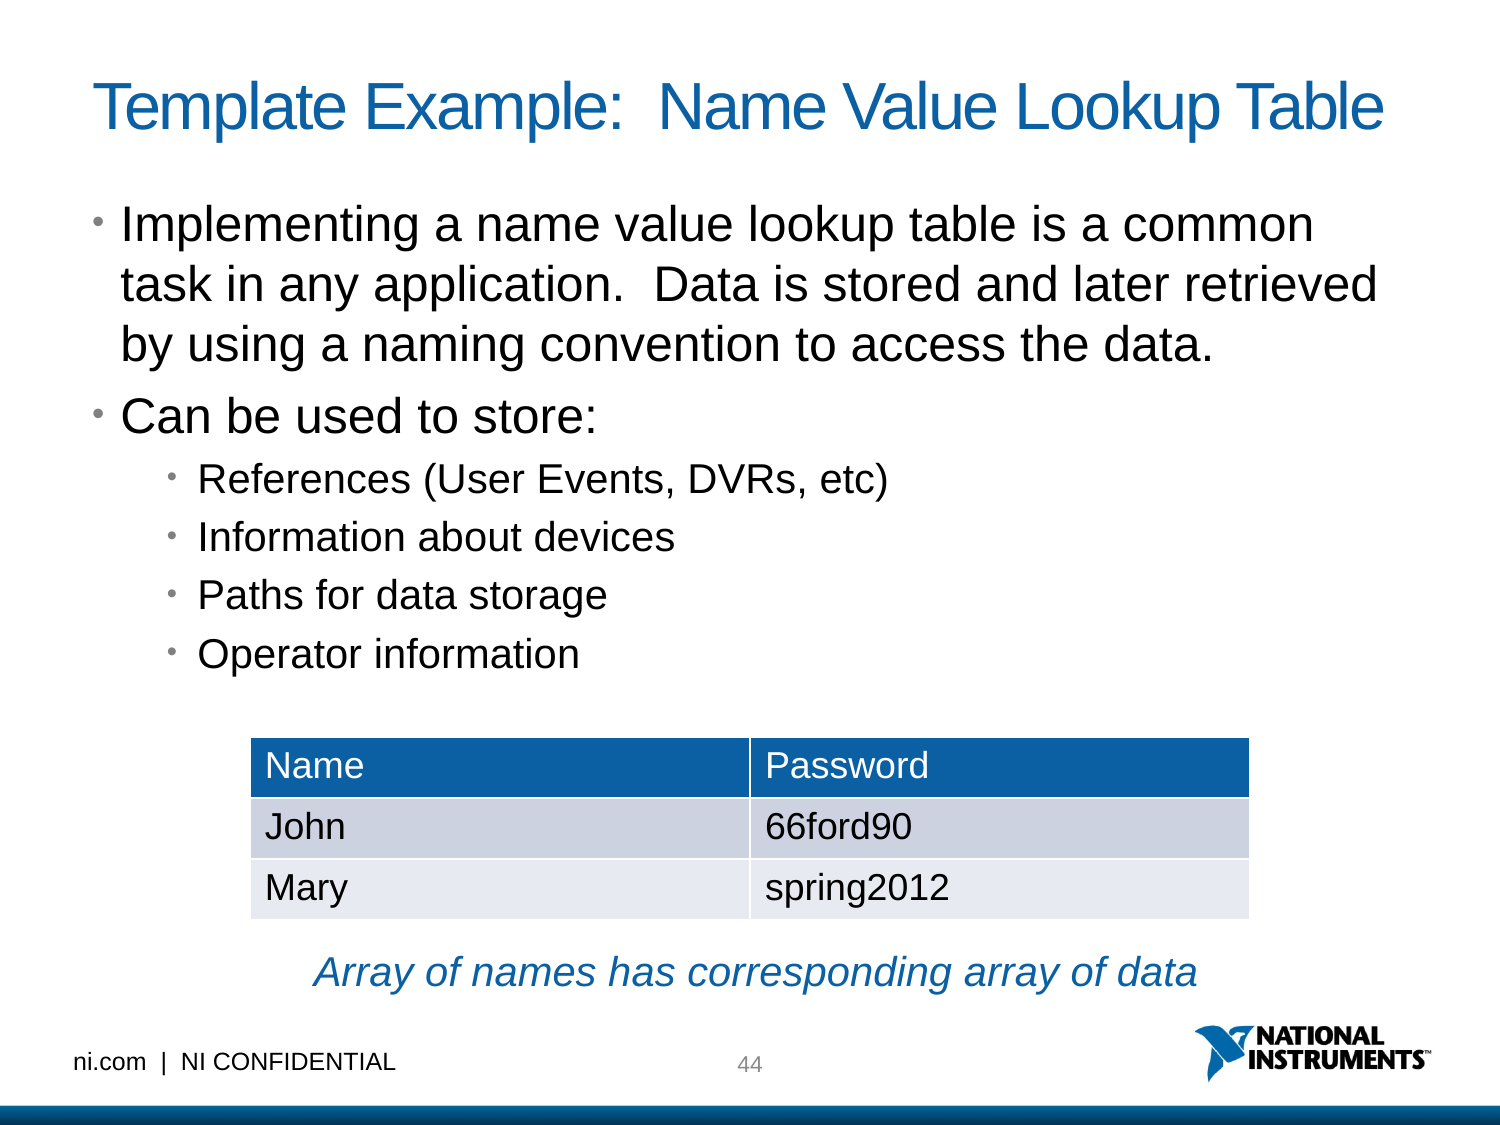

# Template Example:  Name Value Lookup Table
Implementing a name value lookup table is a common task in any application.  Data is stored and later retrieved by using a naming convention to access the data.
Can be used to store:
References (User Events, DVRs, etc)
Information about devices
Paths for data storage
Operator information

| Name | Password |
| --- | --- |
| John | 66ford90 |
| Mary | spring2012 |
Array of names has corresponding array of data